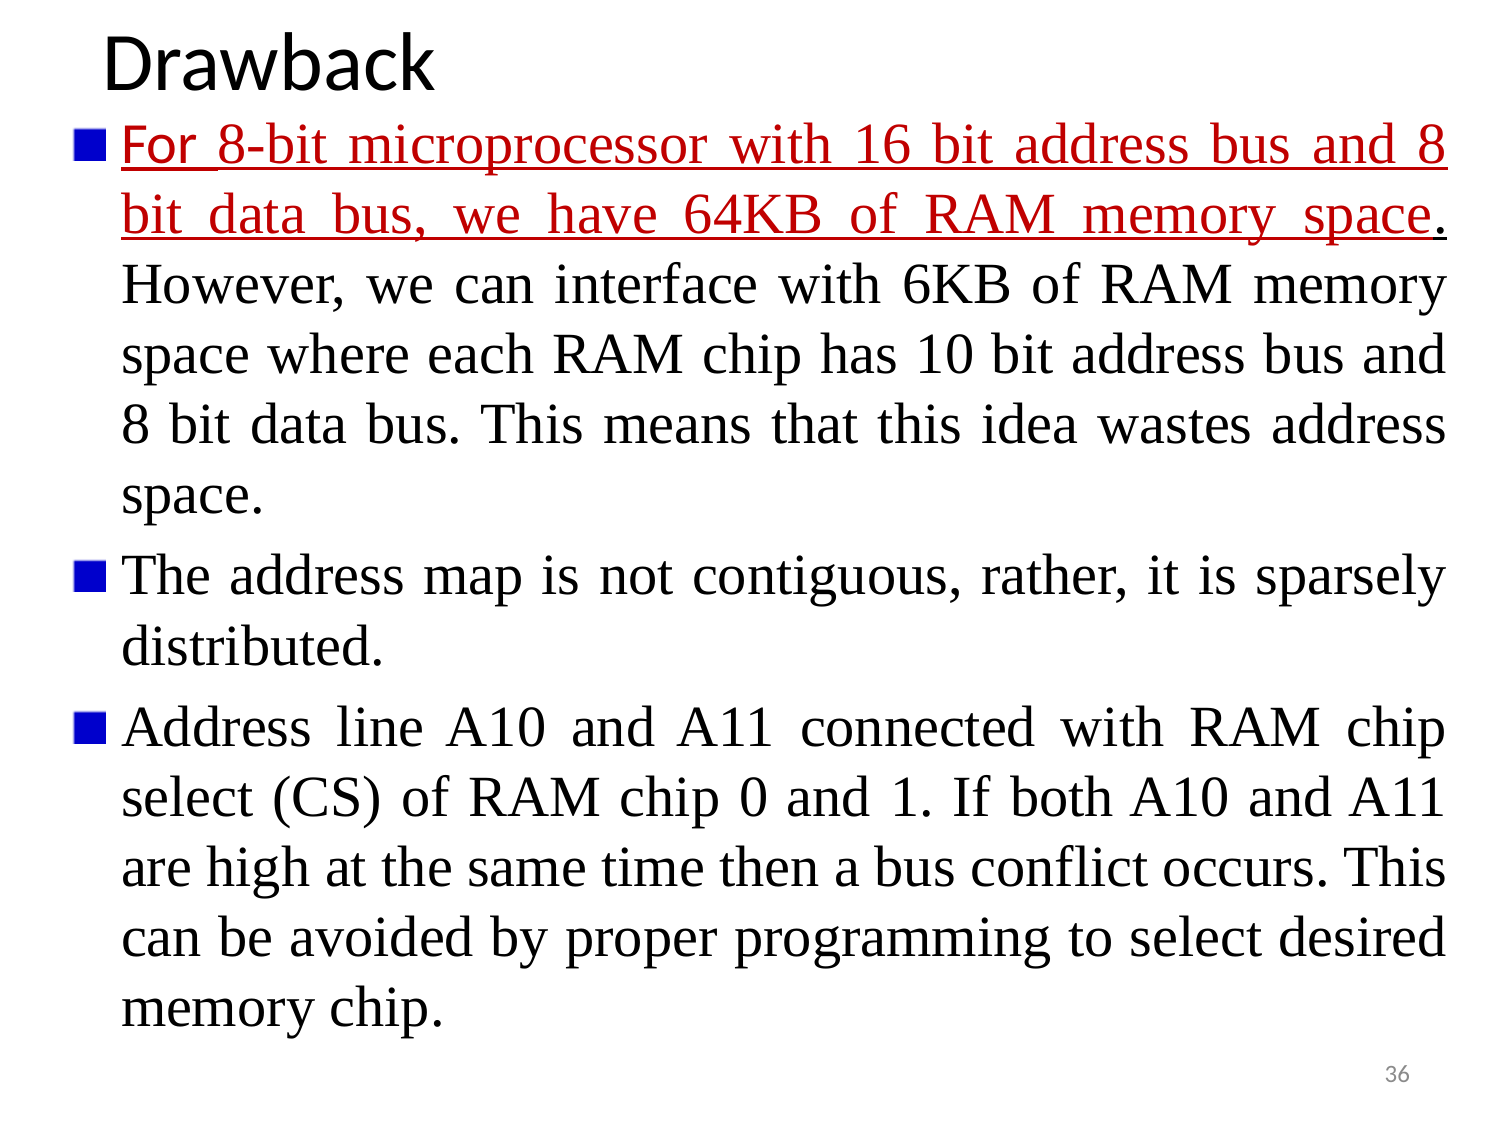

Drawback
For 8-bit microprocessor with 16 bit address bus and 8 bit data bus, we have 64KB of RAM memory space. However, we can interface with 6KB of RAM memory space where each RAM chip has 10 bit address bus and 8 bit data bus. This means that this idea wastes address space.
The address map is not contiguous, rather, it is sparsely distributed.
Address line A10 and A11 connected with RAM chip select (CS) of RAM chip 0 and 1. If both A10 and A11 are high at the same time then a bus conflict occurs. This can be avoided by proper programming to select desired memory chip.

36